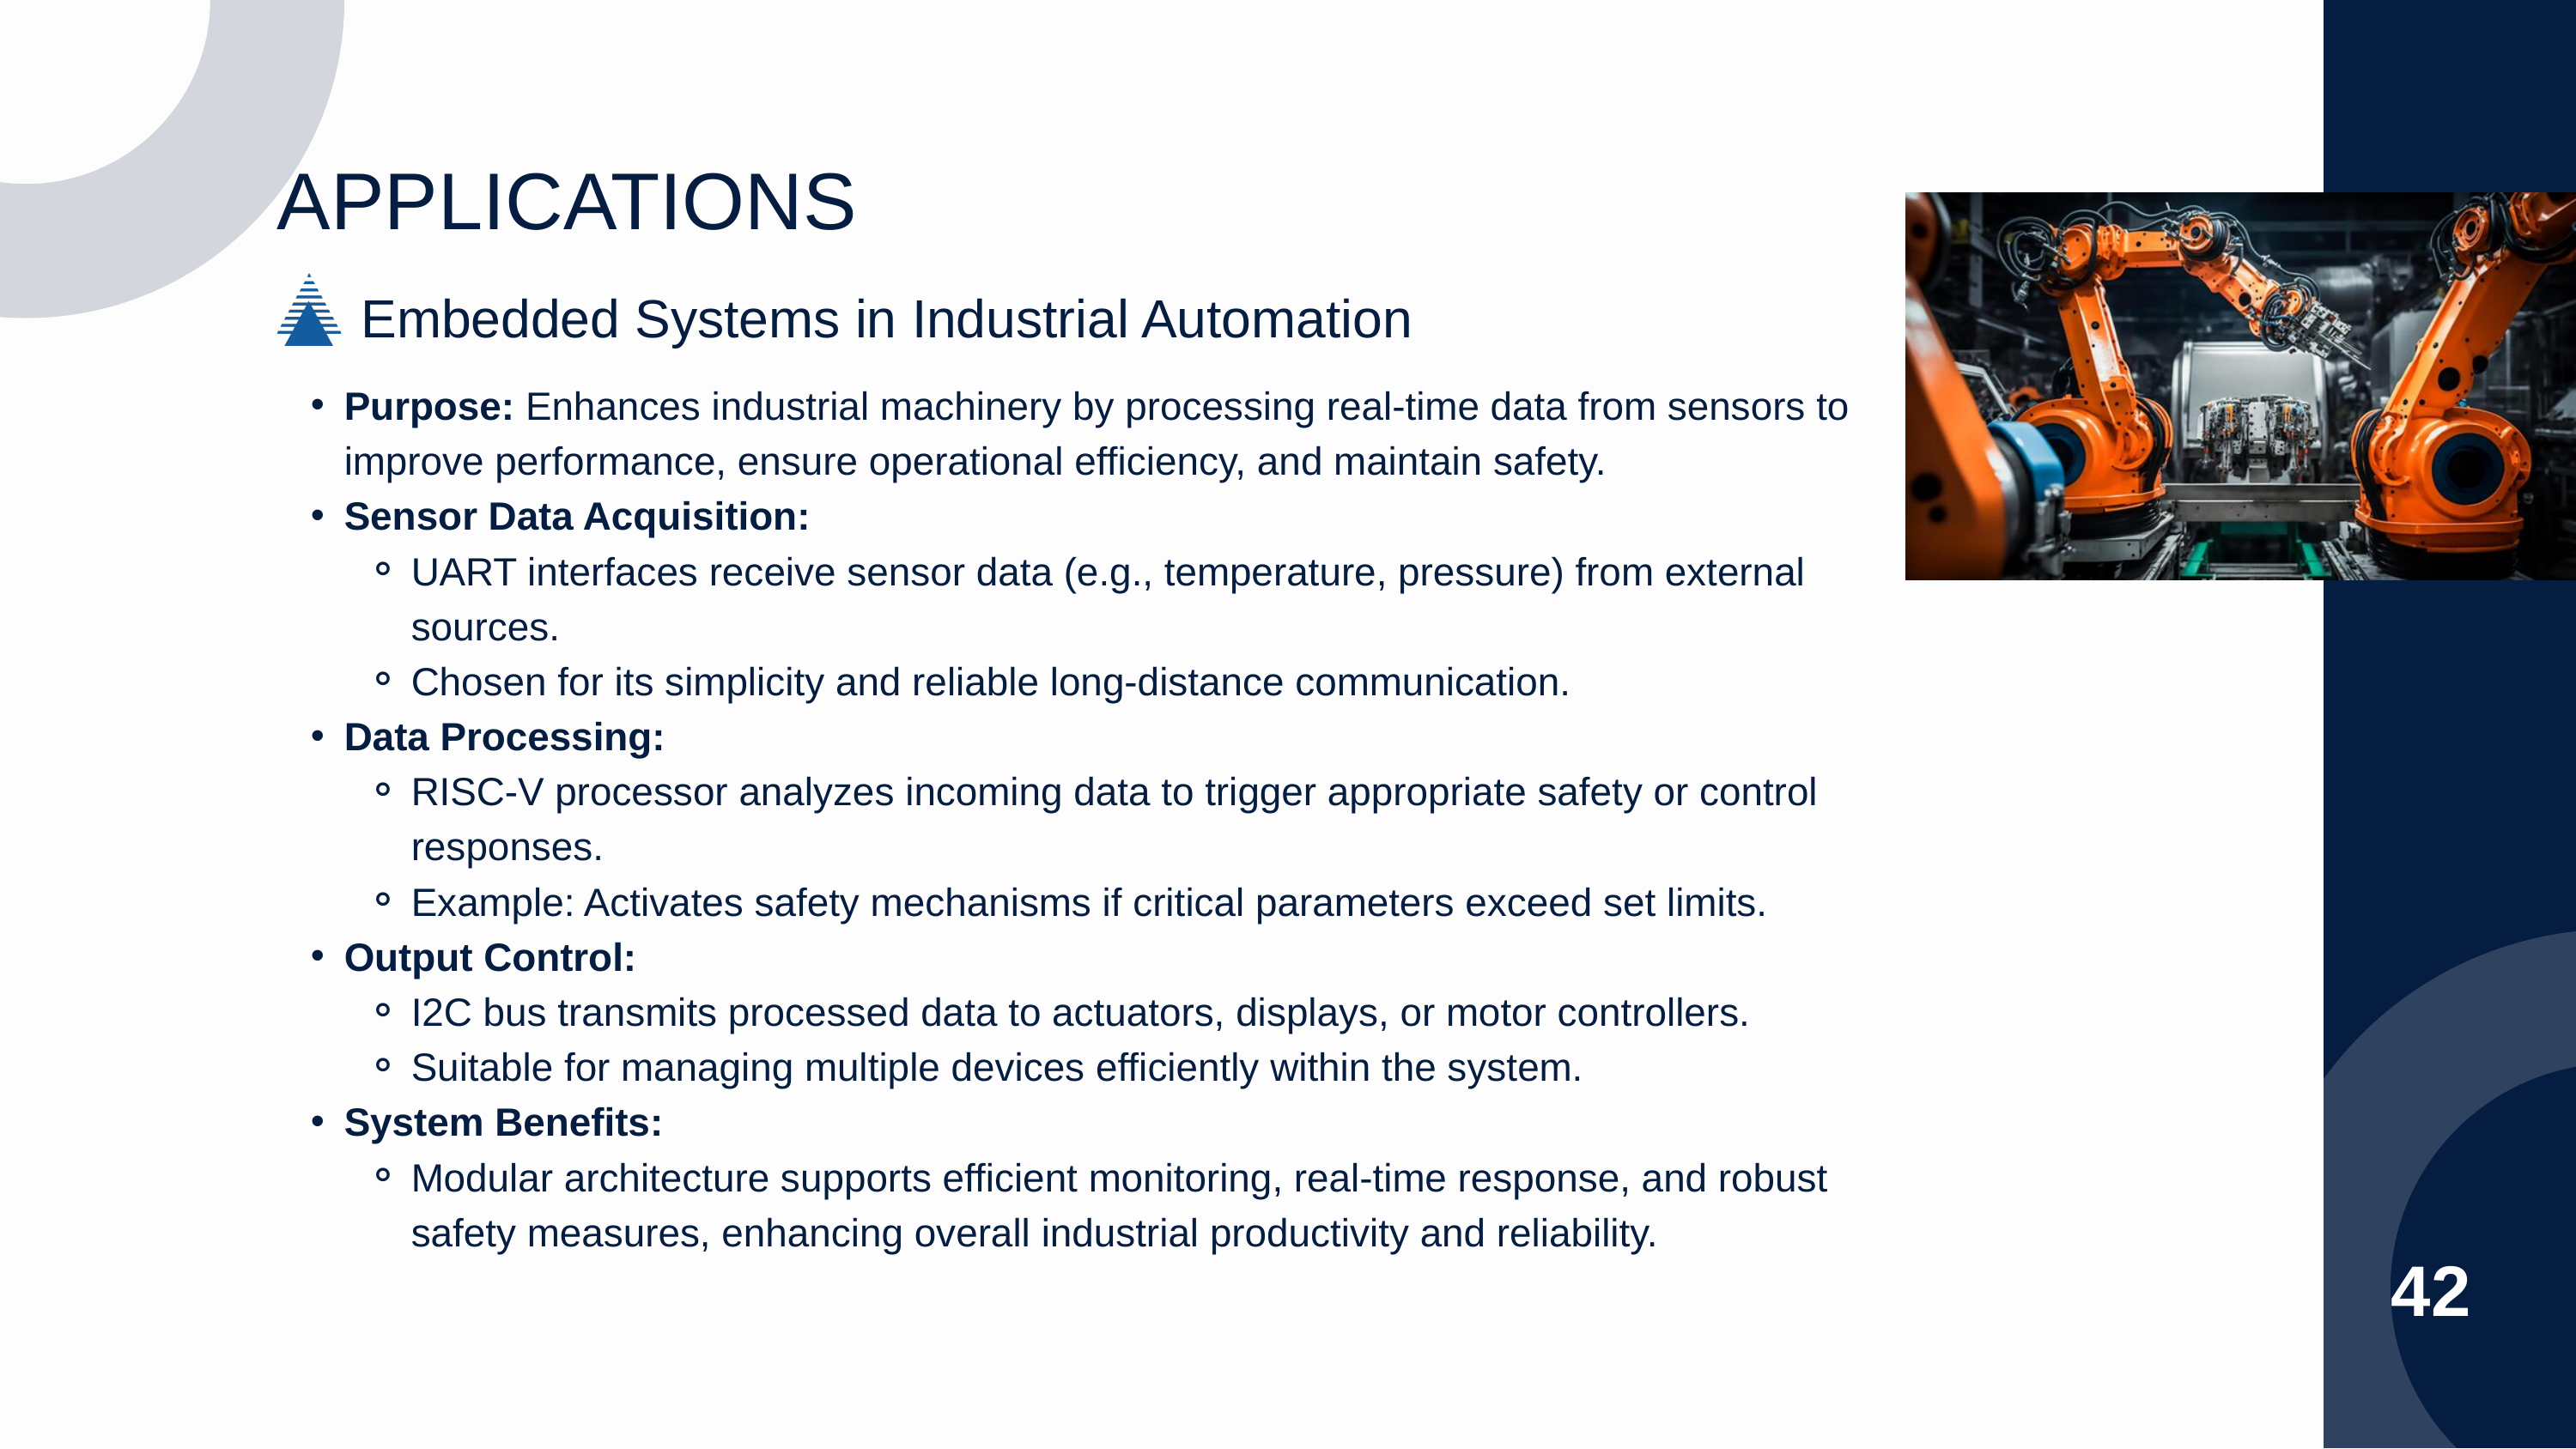

APPLICATIONS

Embedded Systems in Industrial Automation

Purpose: Enhances industrial machinery by processing real-time data from sensors to improve performance, ensure operational efficiency, and maintain safety.
Sensor Data Acquisition:
UART interfaces receive sensor data (e.g., temperature, pressure) from external sources.
Chosen for its simplicity and reliable long-distance communication.
Data Processing:
RISC-V processor analyzes incoming data to trigger appropriate safety or control responses.
Example: Activates safety mechanisms if critical parameters exceed set limits.
Output Control:
I2C bus transmits processed data to actuators, displays, or motor controllers.
Suitable for managing multiple devices efficiently within the system.
System Benefits:
Modular architecture supports efficient monitoring, real-time response, and robust safety measures, enhancing overall industrial productivity and reliability.
42